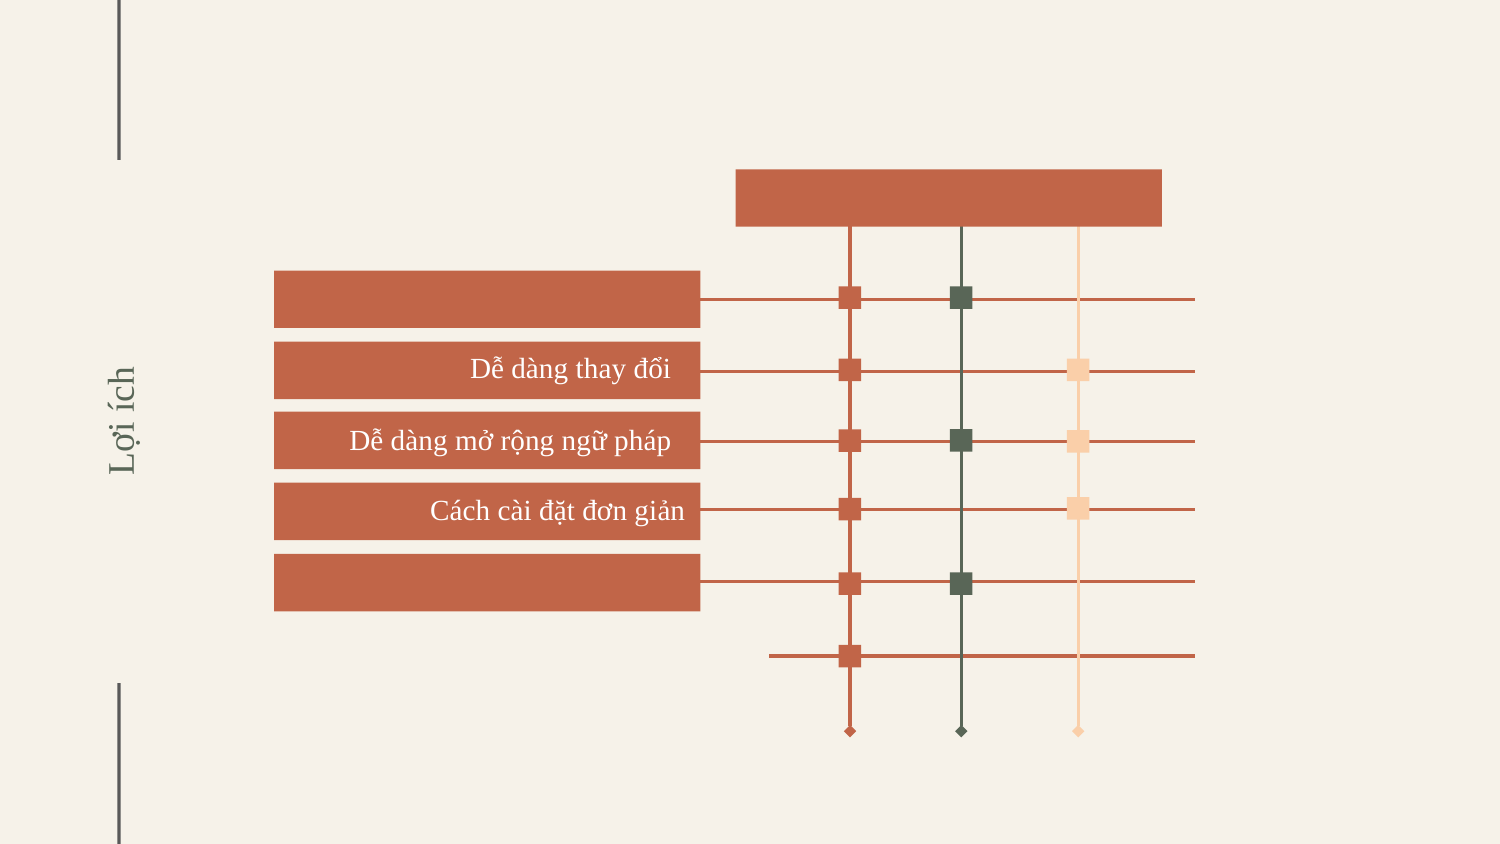

Dễ dàng thay đổi
# Lợi ích
Dễ dàng mở rộng ngữ pháp
Cách cài đặt đơn giản